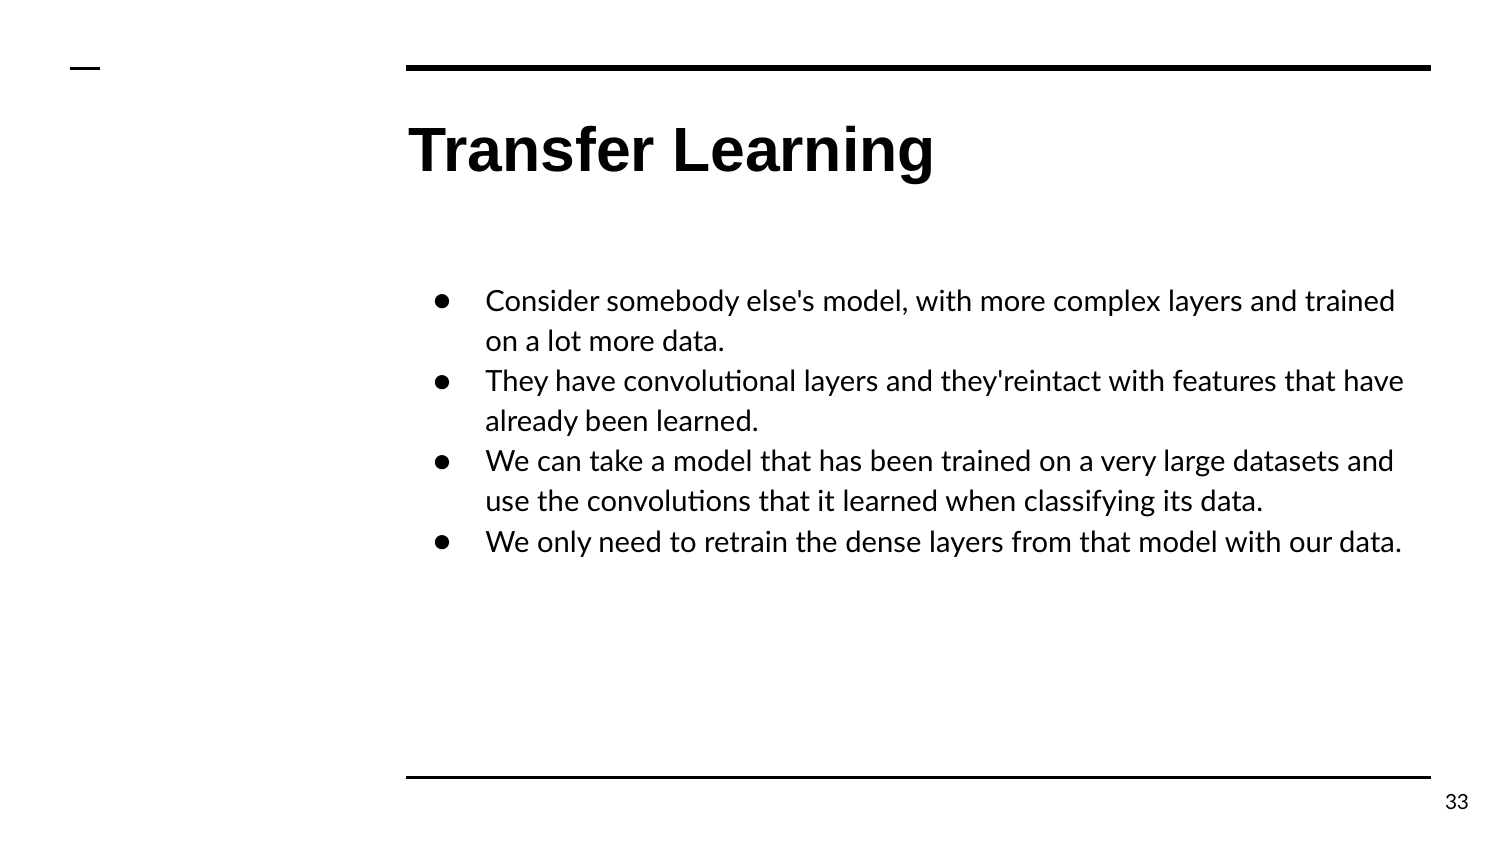

# Transfer Learning
Consider somebody else's model, with more complex layers and trained on a lot more data.
They have convolutional layers and they'reintact with features that have already been learned.
We can take a model that has been trained on a very large datasets and use the convolutions that it learned when classifying its data.
We only need to retrain the dense layers from that model with our data.
33